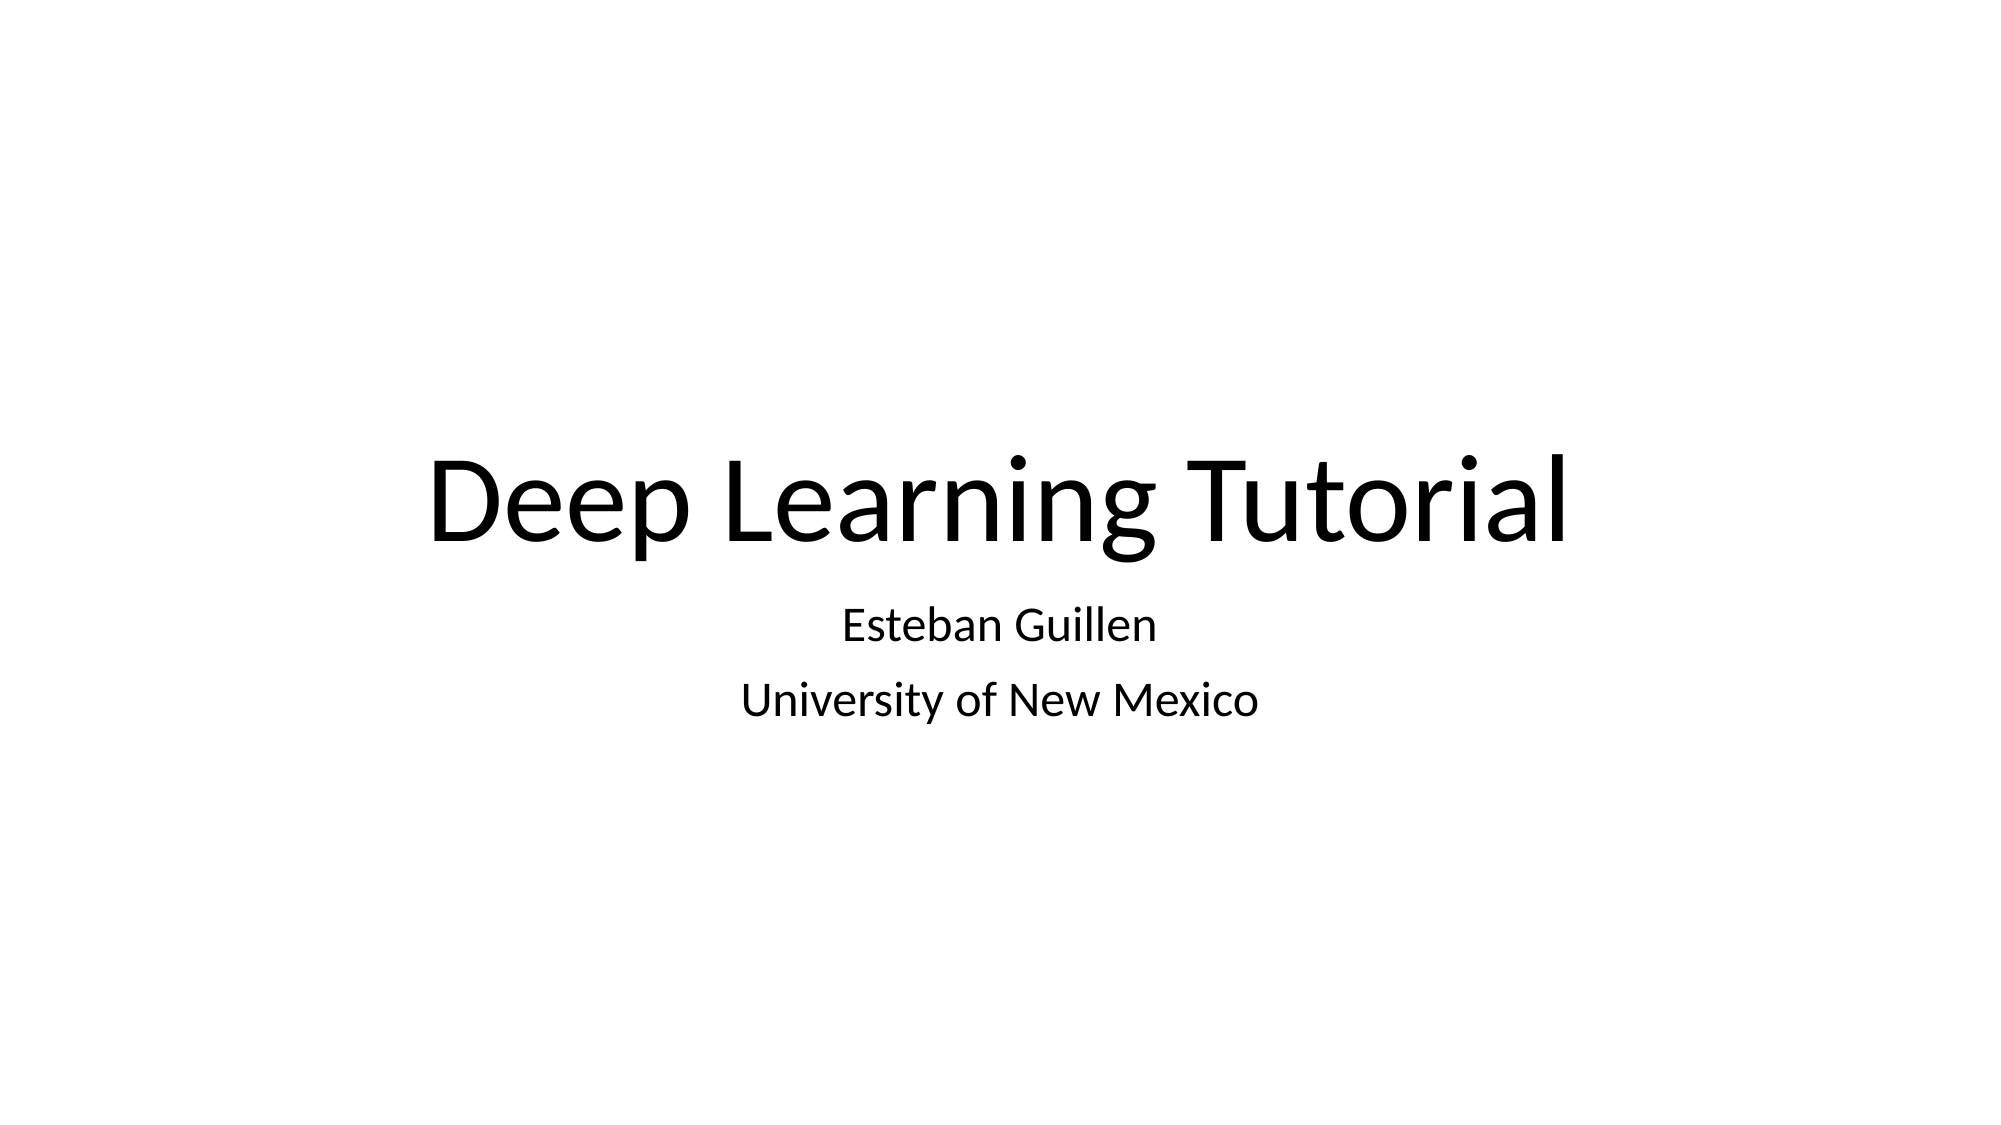

# Deep Learning Tutorial
Esteban Guillen
University of New Mexico